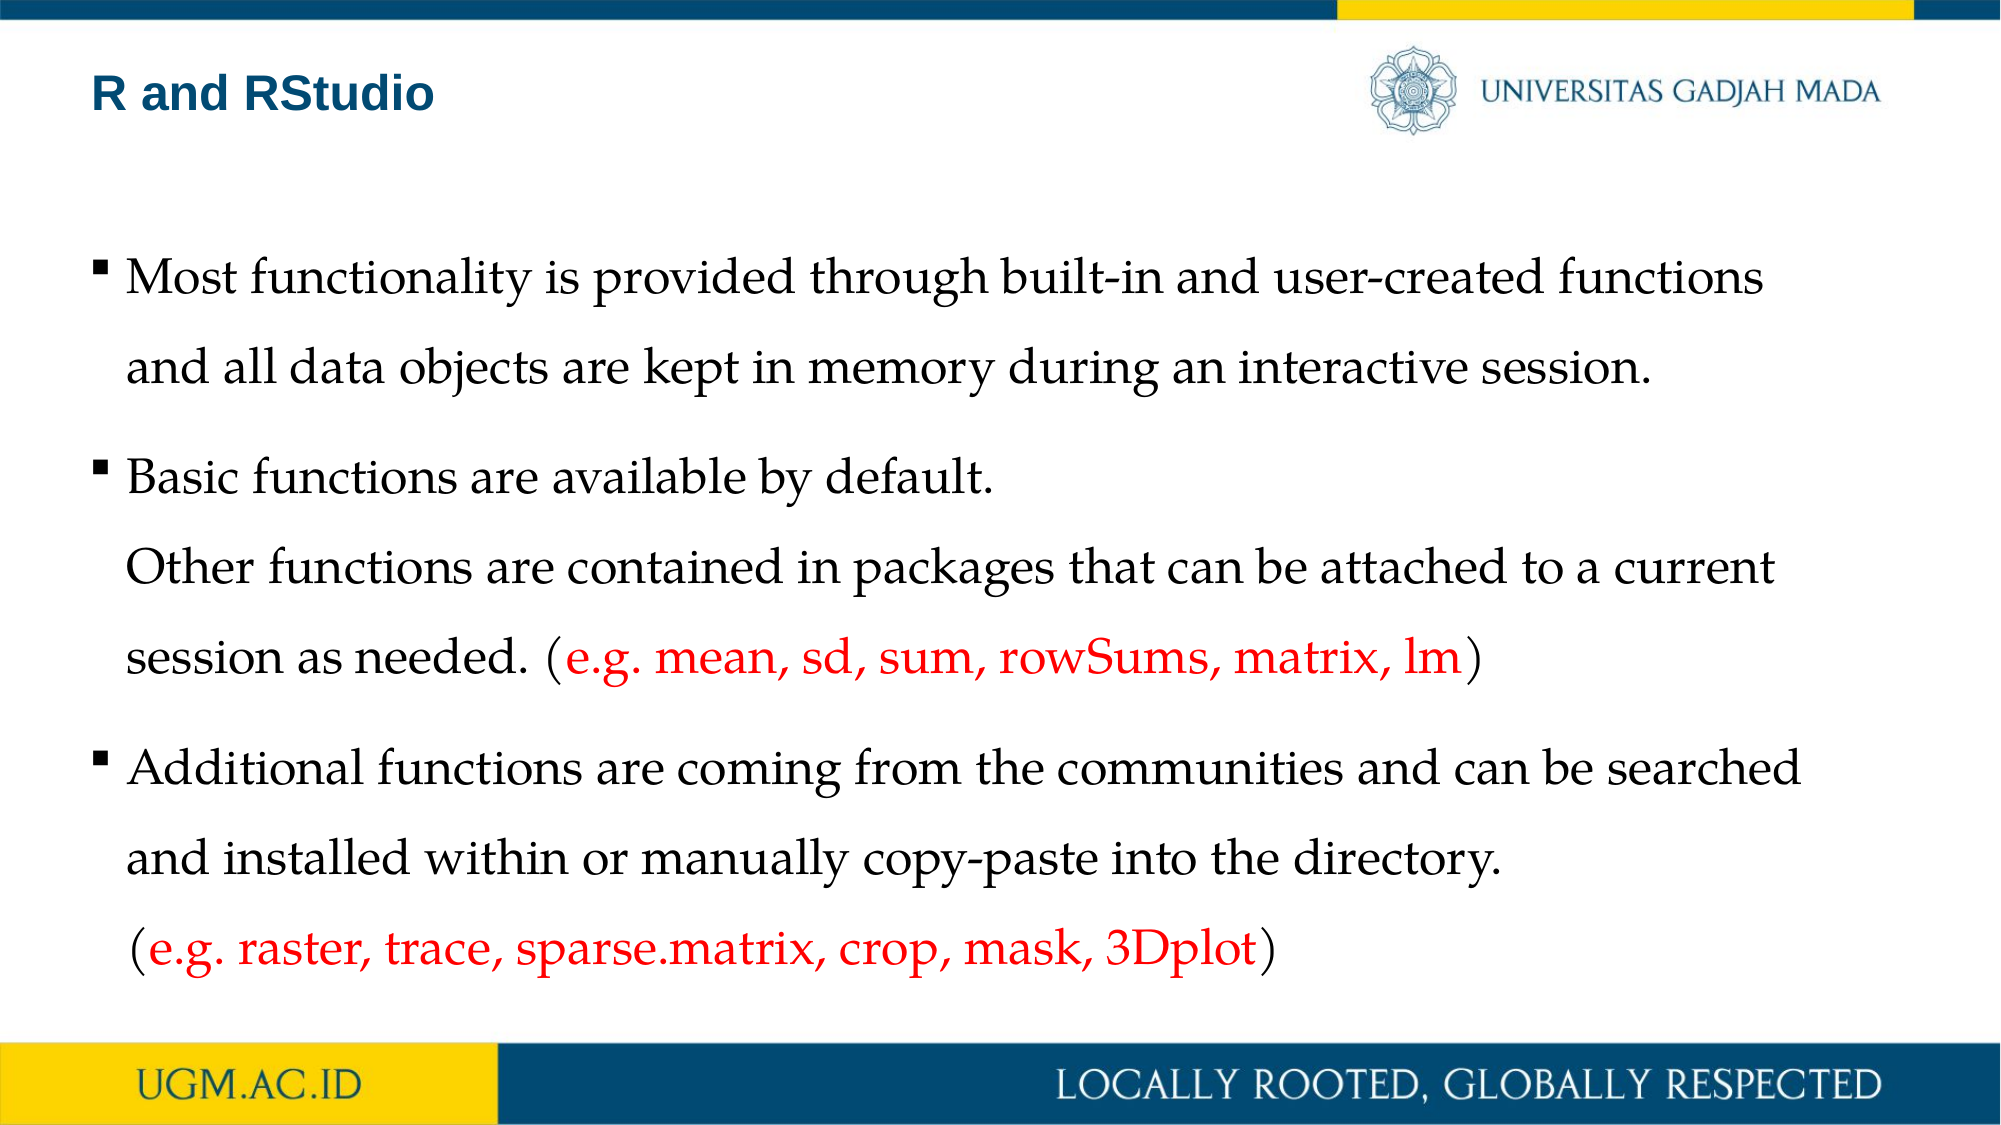

R and RStudio
Most functionality is provided through built-in and user-created functions and all data objects are kept in memory during an interactive session.
Basic functions are available by default.
Other functions are contained in packages that can be attached to a current session as needed. (e.g. mean, sd, sum, rowSums, matrix, lm)
Additional functions are coming from the communities and can be searched and installed within or manually copy-paste into the directory.
(e.g. raster, trace, sparse.matrix, crop, mask, 3Dplot)